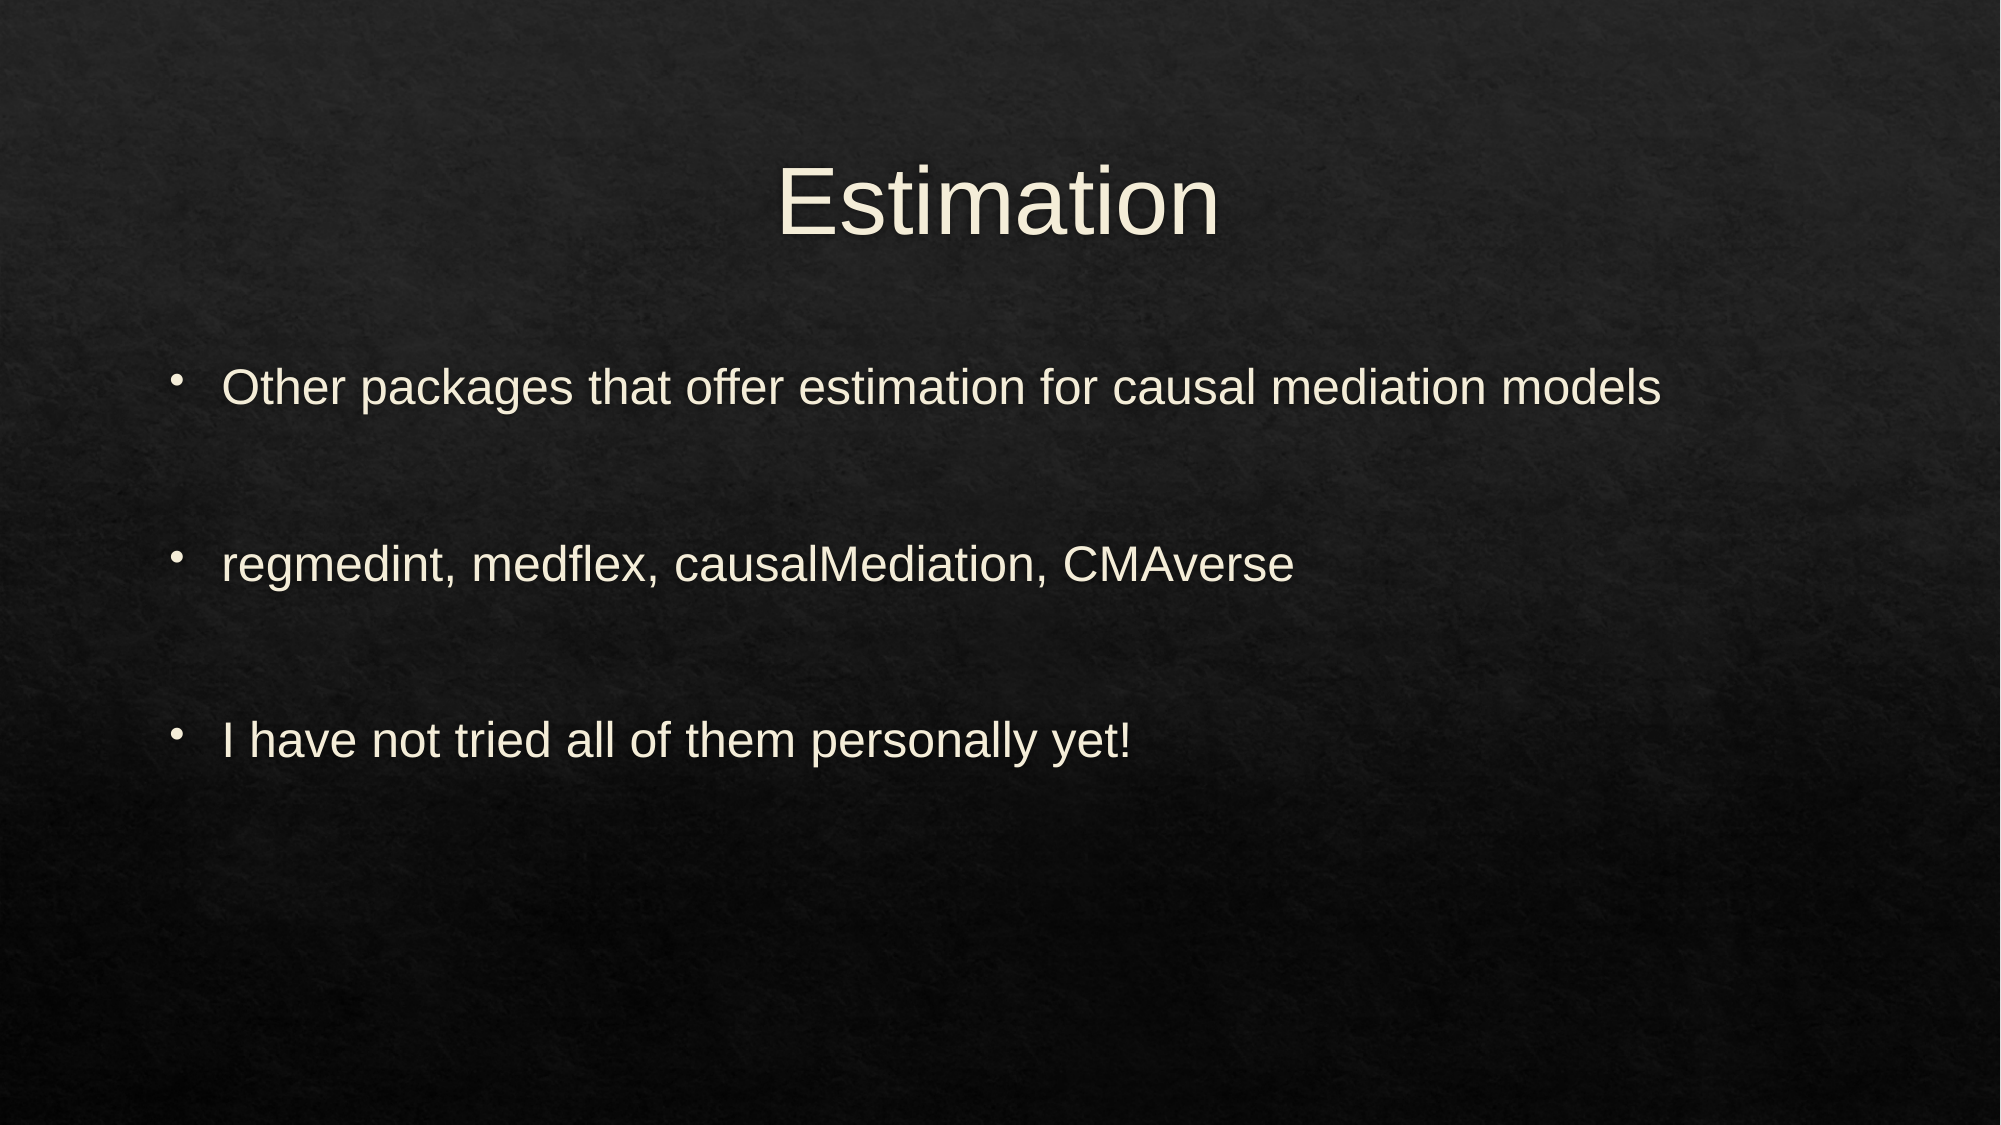

# Estimation
Other packages that offer estimation for causal mediation models

regmedint, medflex, causalMediation, CMAverse

I have not tried all of them personally yet!